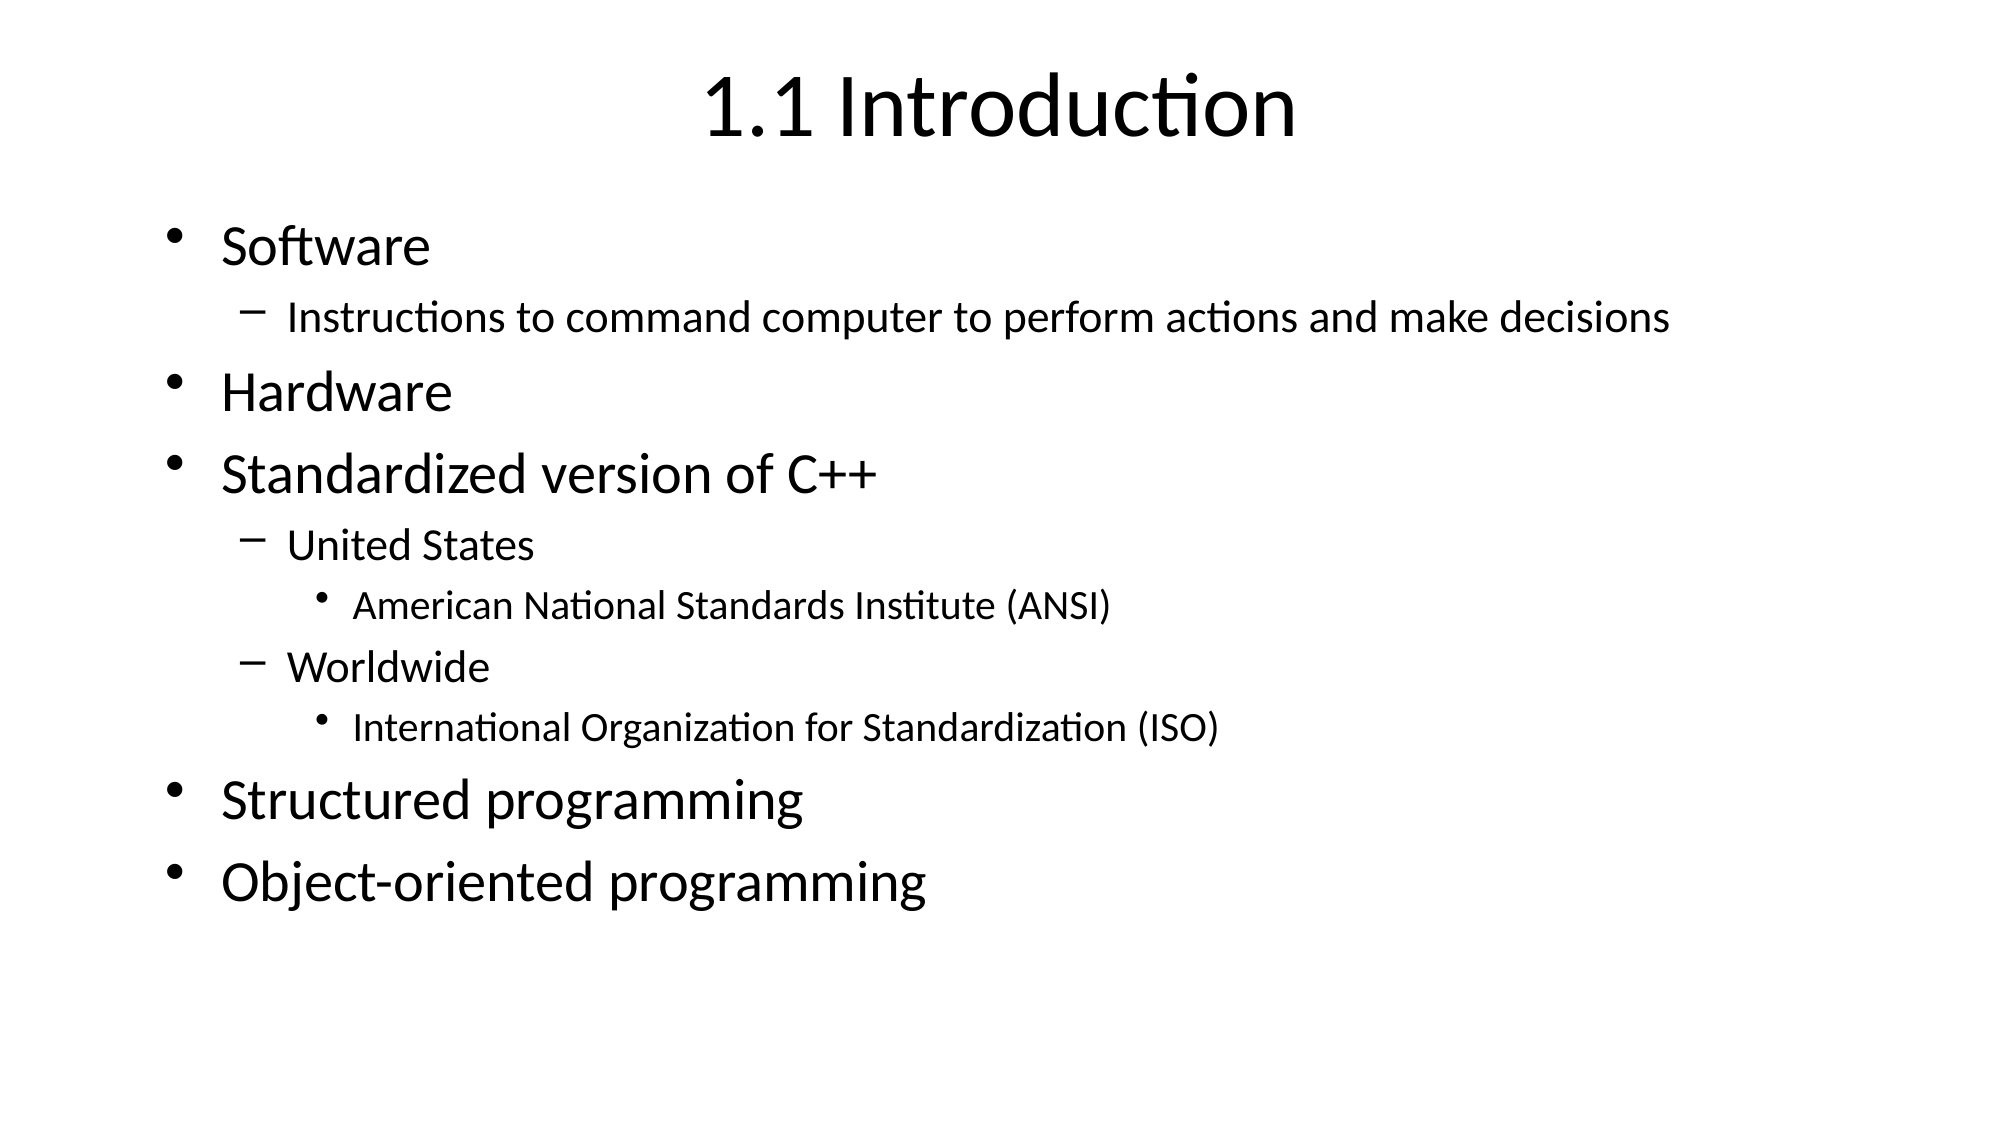

# 1.1 Introduction
Software
Instructions to command computer to perform actions and make decisions
Hardware
Standardized version of C++
United States
American National Standards Institute (ANSI)
Worldwide
International Organization for Standardization (ISO)
Structured programming
Object-oriented programming